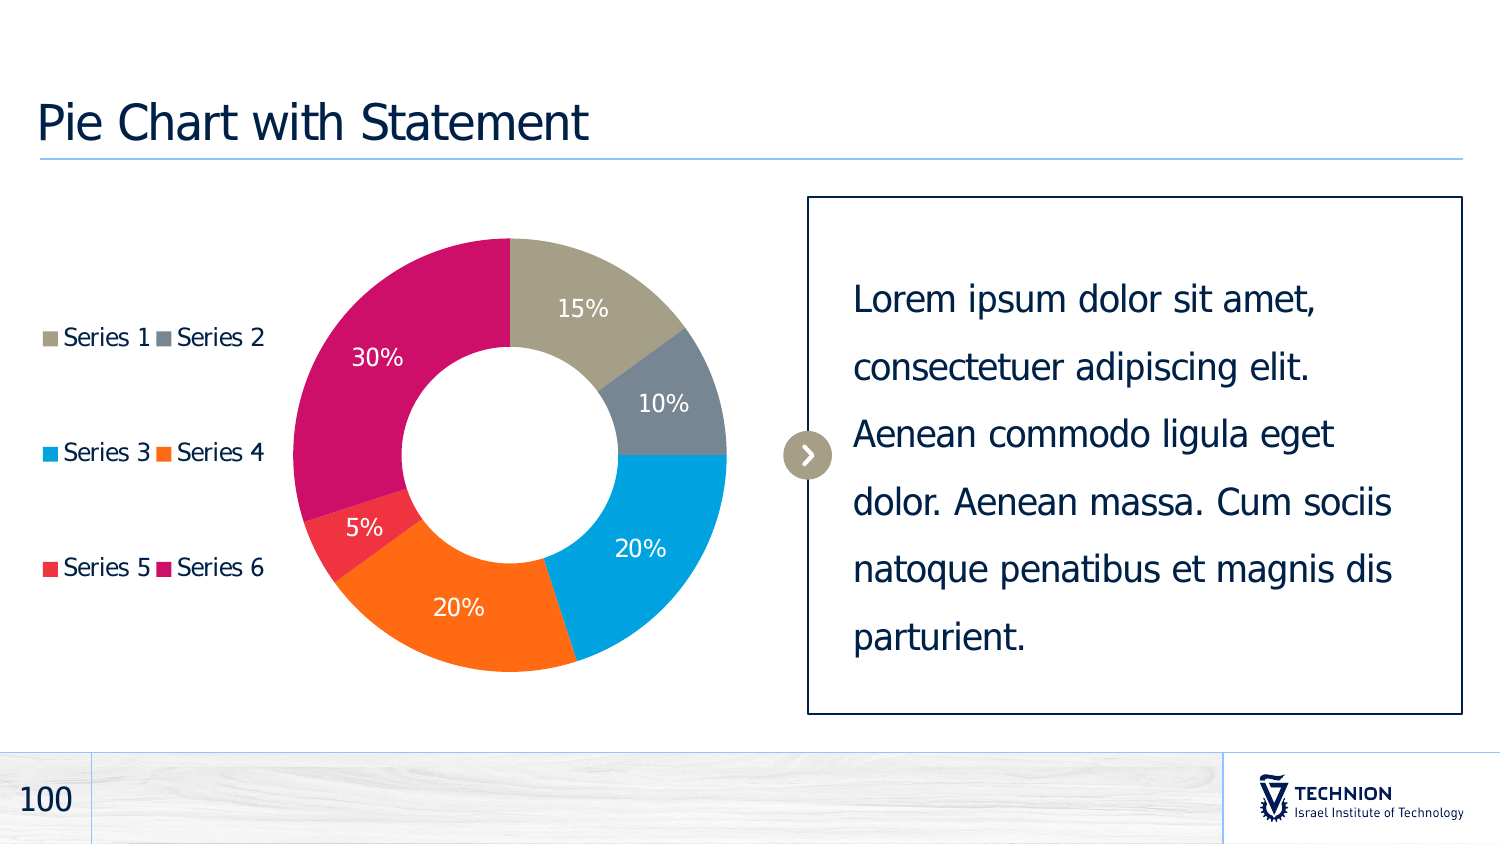

# Pie Chart with Statement

### Chart

| Category | Sales |
|---|---|
| Series 1 | 0.15 |
| Series 2 | 0.1 |
| Series 3 | 0.2 |
| Series 4 | 0.2 |
| Series 5 | 0.05 |
| Series 6 | 0.3 |
Lorem ipsum dolor sit amet, consectetuer adipiscing elit. Aenean commodo ligula eget dolor. Aenean massa. Cum sociis natoque penatibus et magnis dis parturient.

100